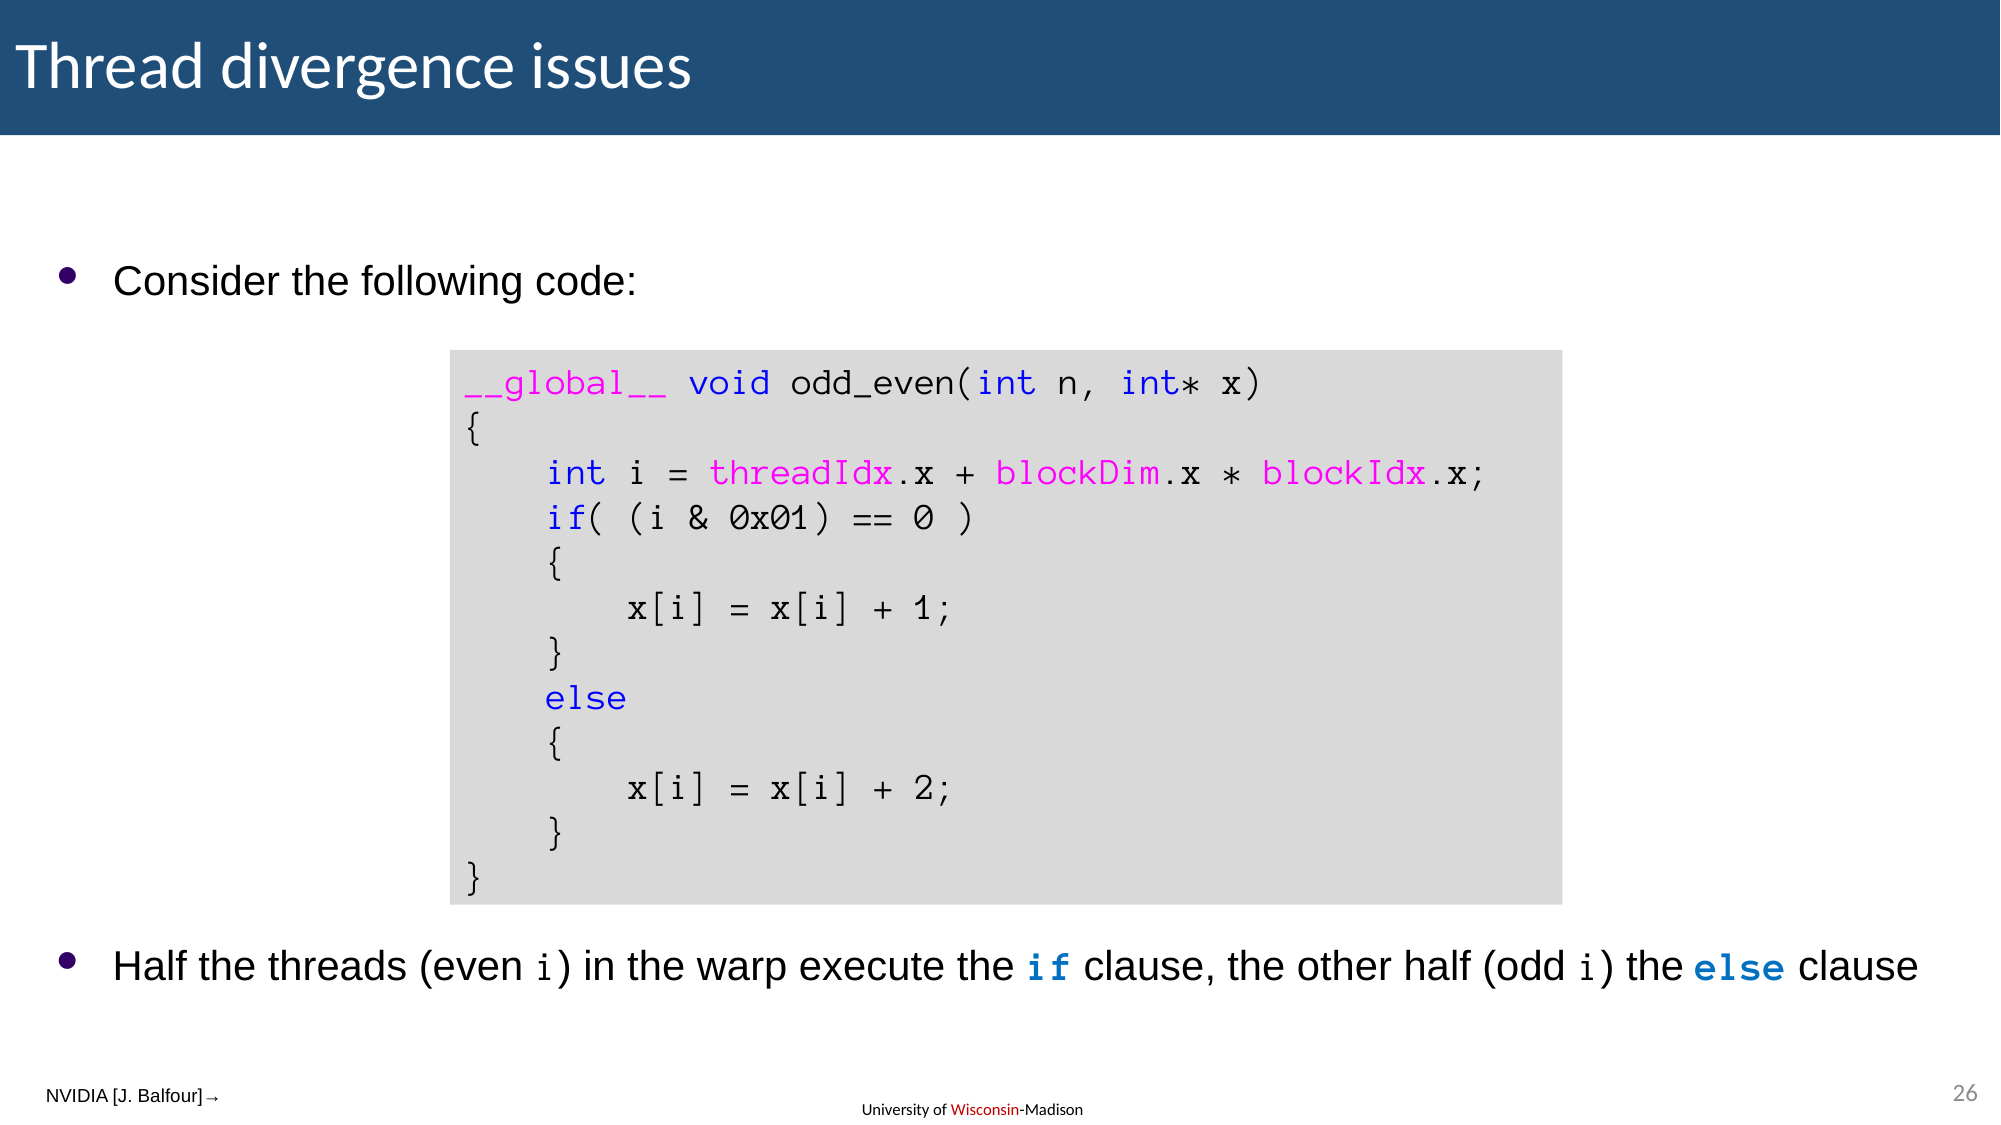

# Thread divergence issues
Consider the following code:
__global__ void odd_even(int n, int* x)
{
    int i = threadIdx.x + blockDim.x * blockIdx.x;
    if( (i & 0x01) == 0 )
    {
        x[i] = x[i] + 1;
    }
    else
    {
        x[i] = x[i] + 2;
    }
}
Half the threads (even i) in the warp execute the if clause, the other half (odd i) the else clause
26
NVIDIA [J. Balfour]→